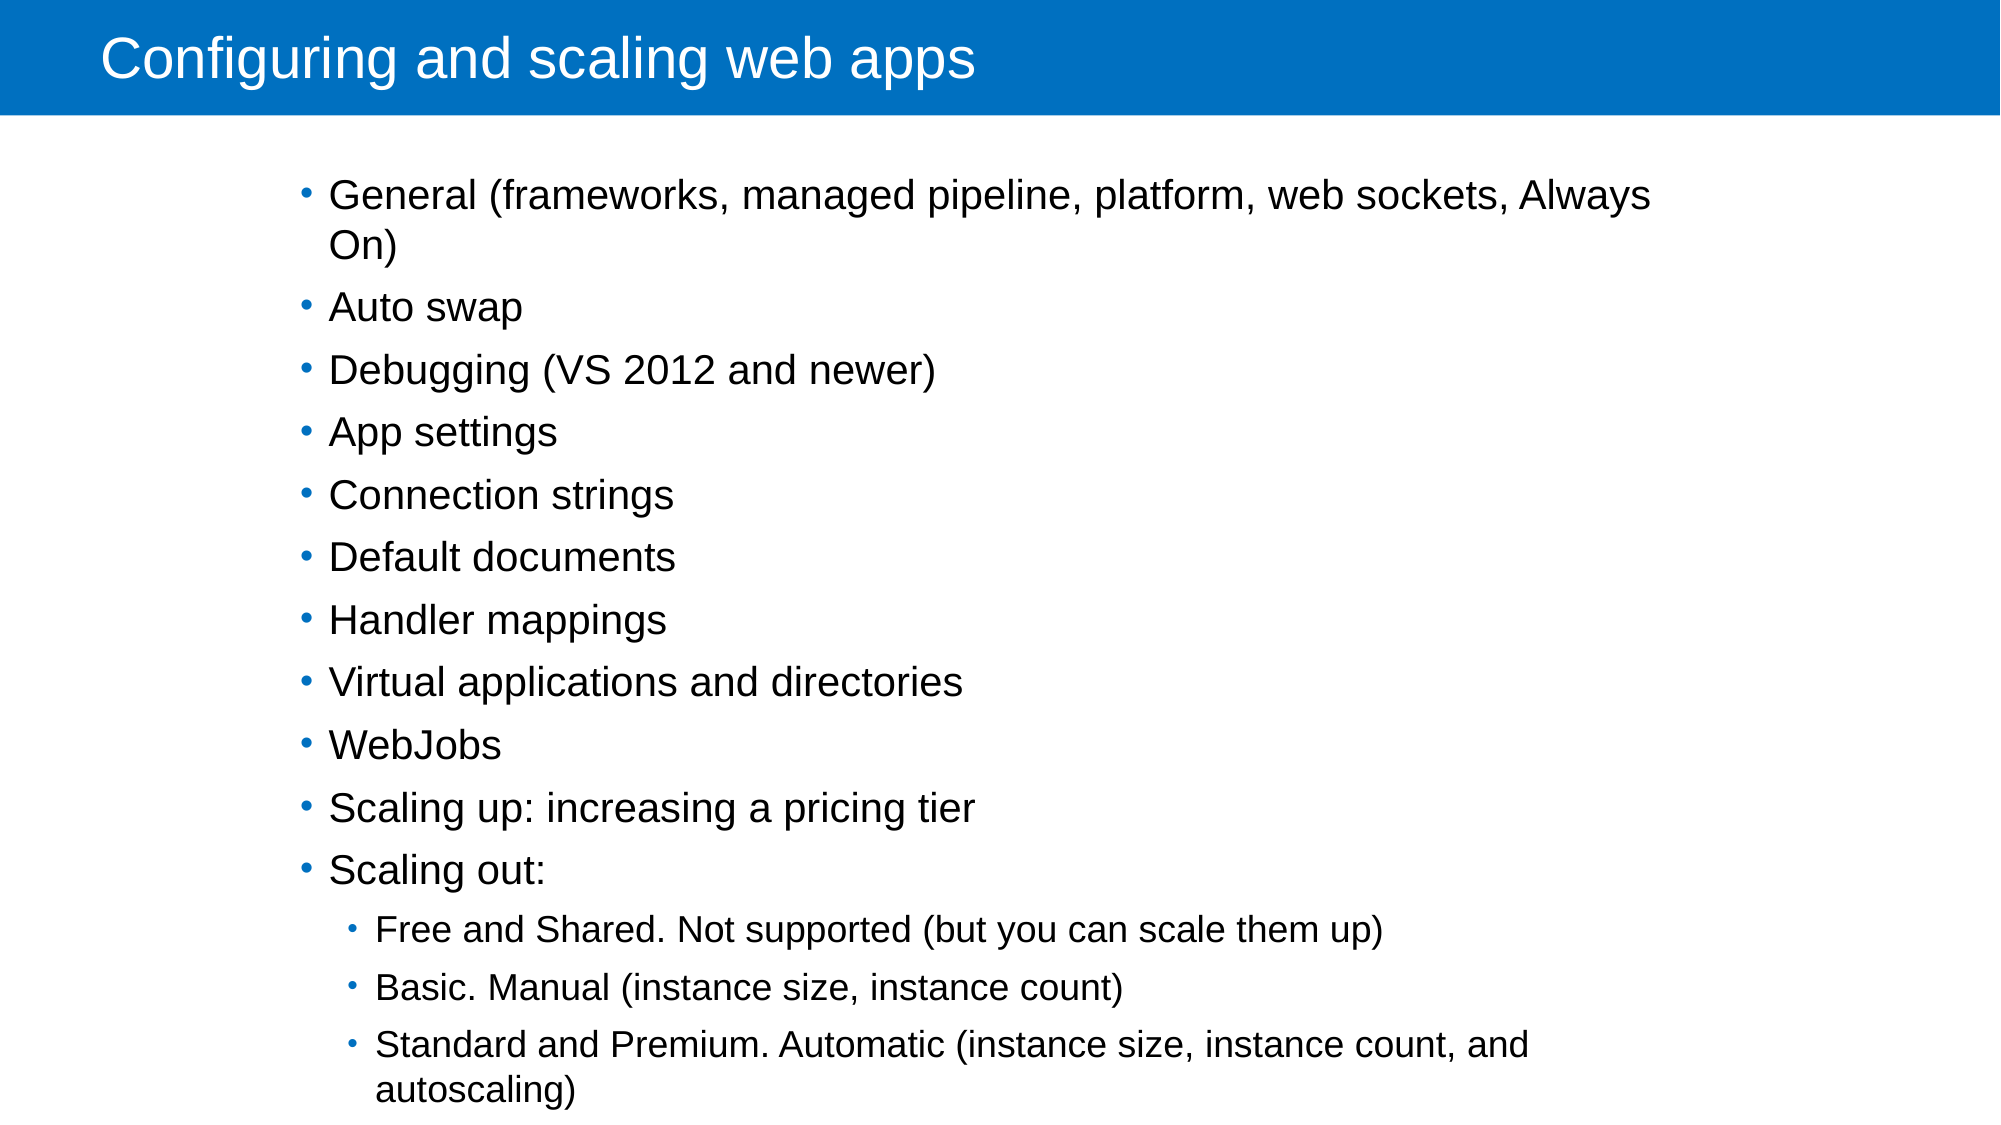

# Configuring and scaling web apps
General (frameworks, managed pipeline, platform, web sockets, Always On)
Auto swap
Debugging (VS 2012 and newer)
App settings
Connection strings
Default documents
Handler mappings
Virtual applications and directories
WebJobs
Scaling up: increasing a pricing tier
Scaling out:
Free and Shared. Not supported (but you can scale them up)
Basic. Manual (instance size, instance count)
Standard and Premium. Automatic (instance size, instance count, and autoscaling)